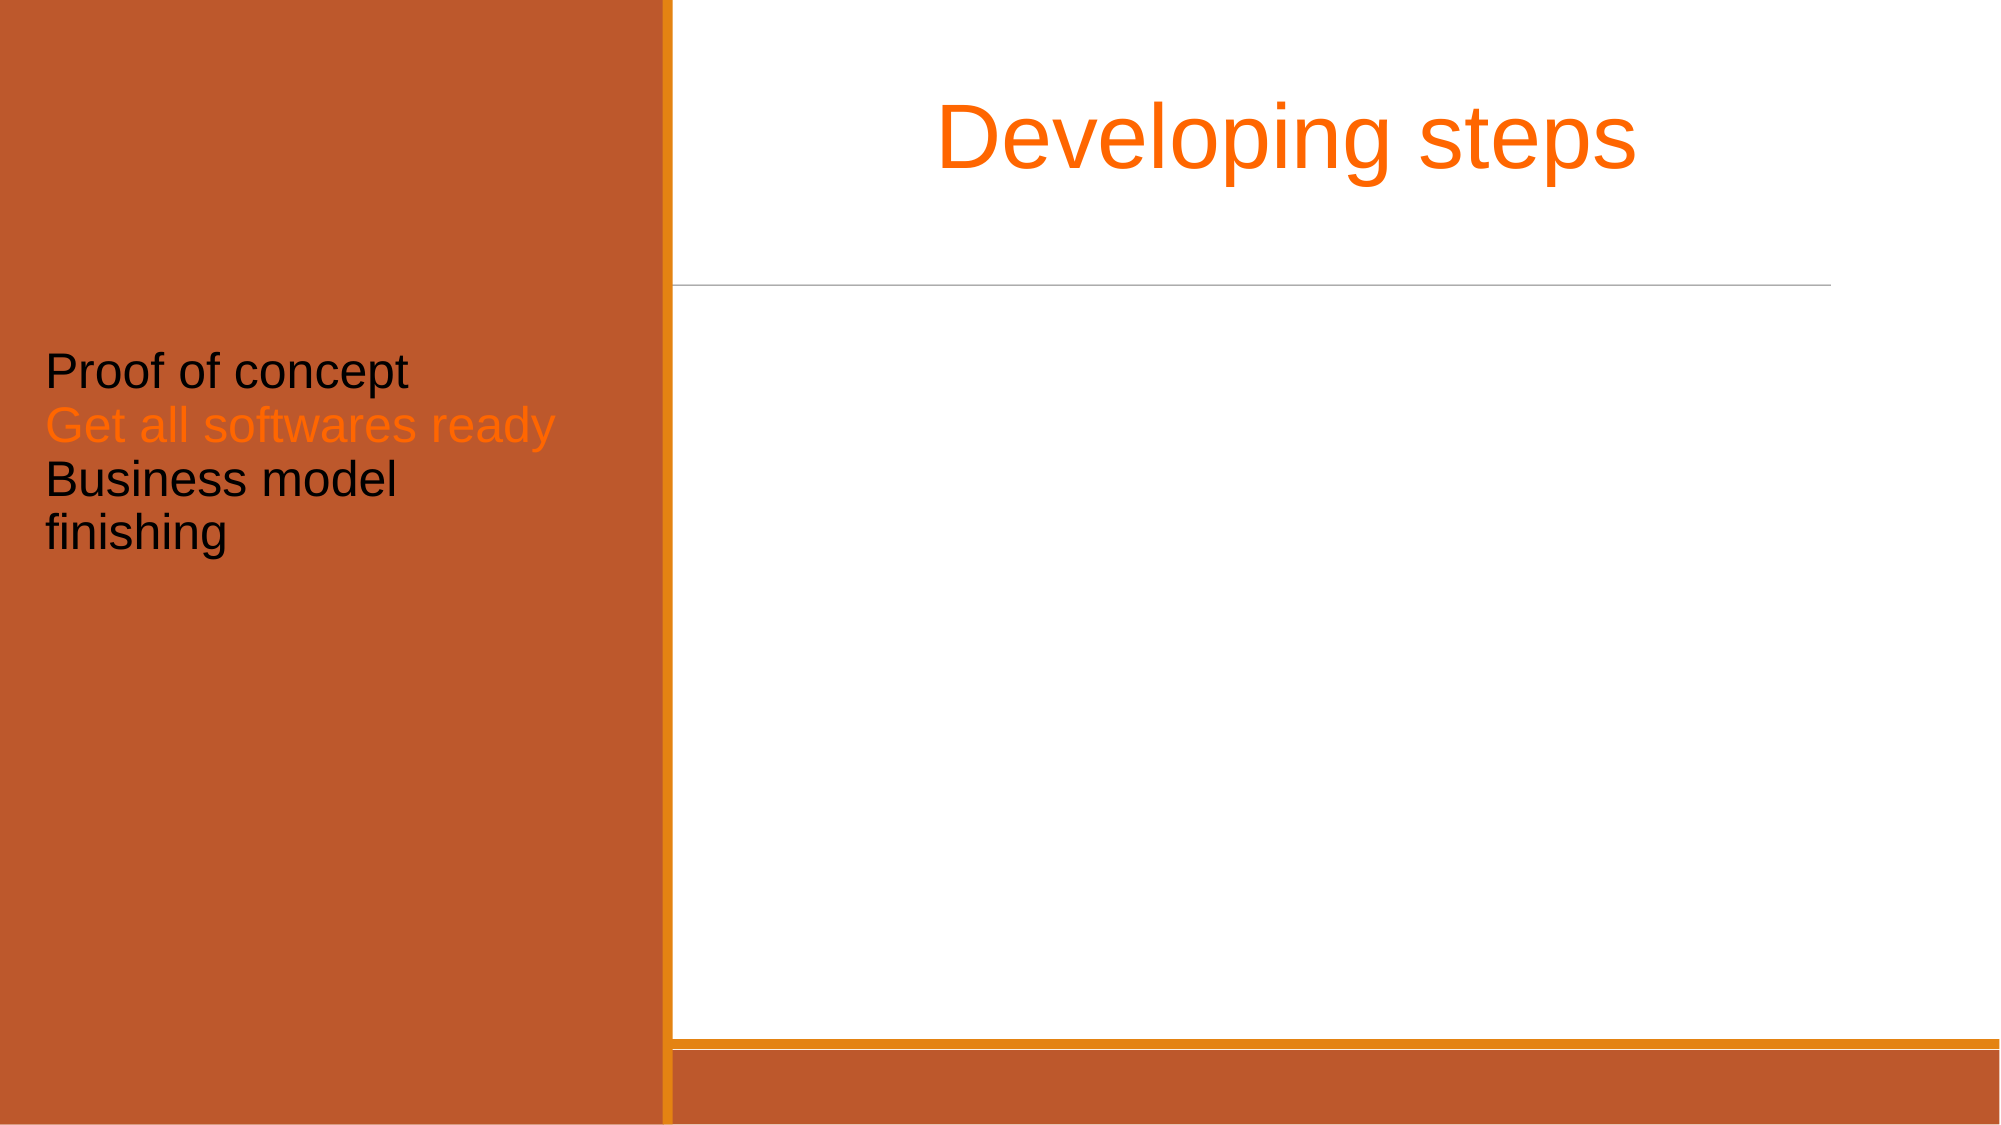

Developing steps

Proof of concept
Get all softwares ready
Business model
finishing